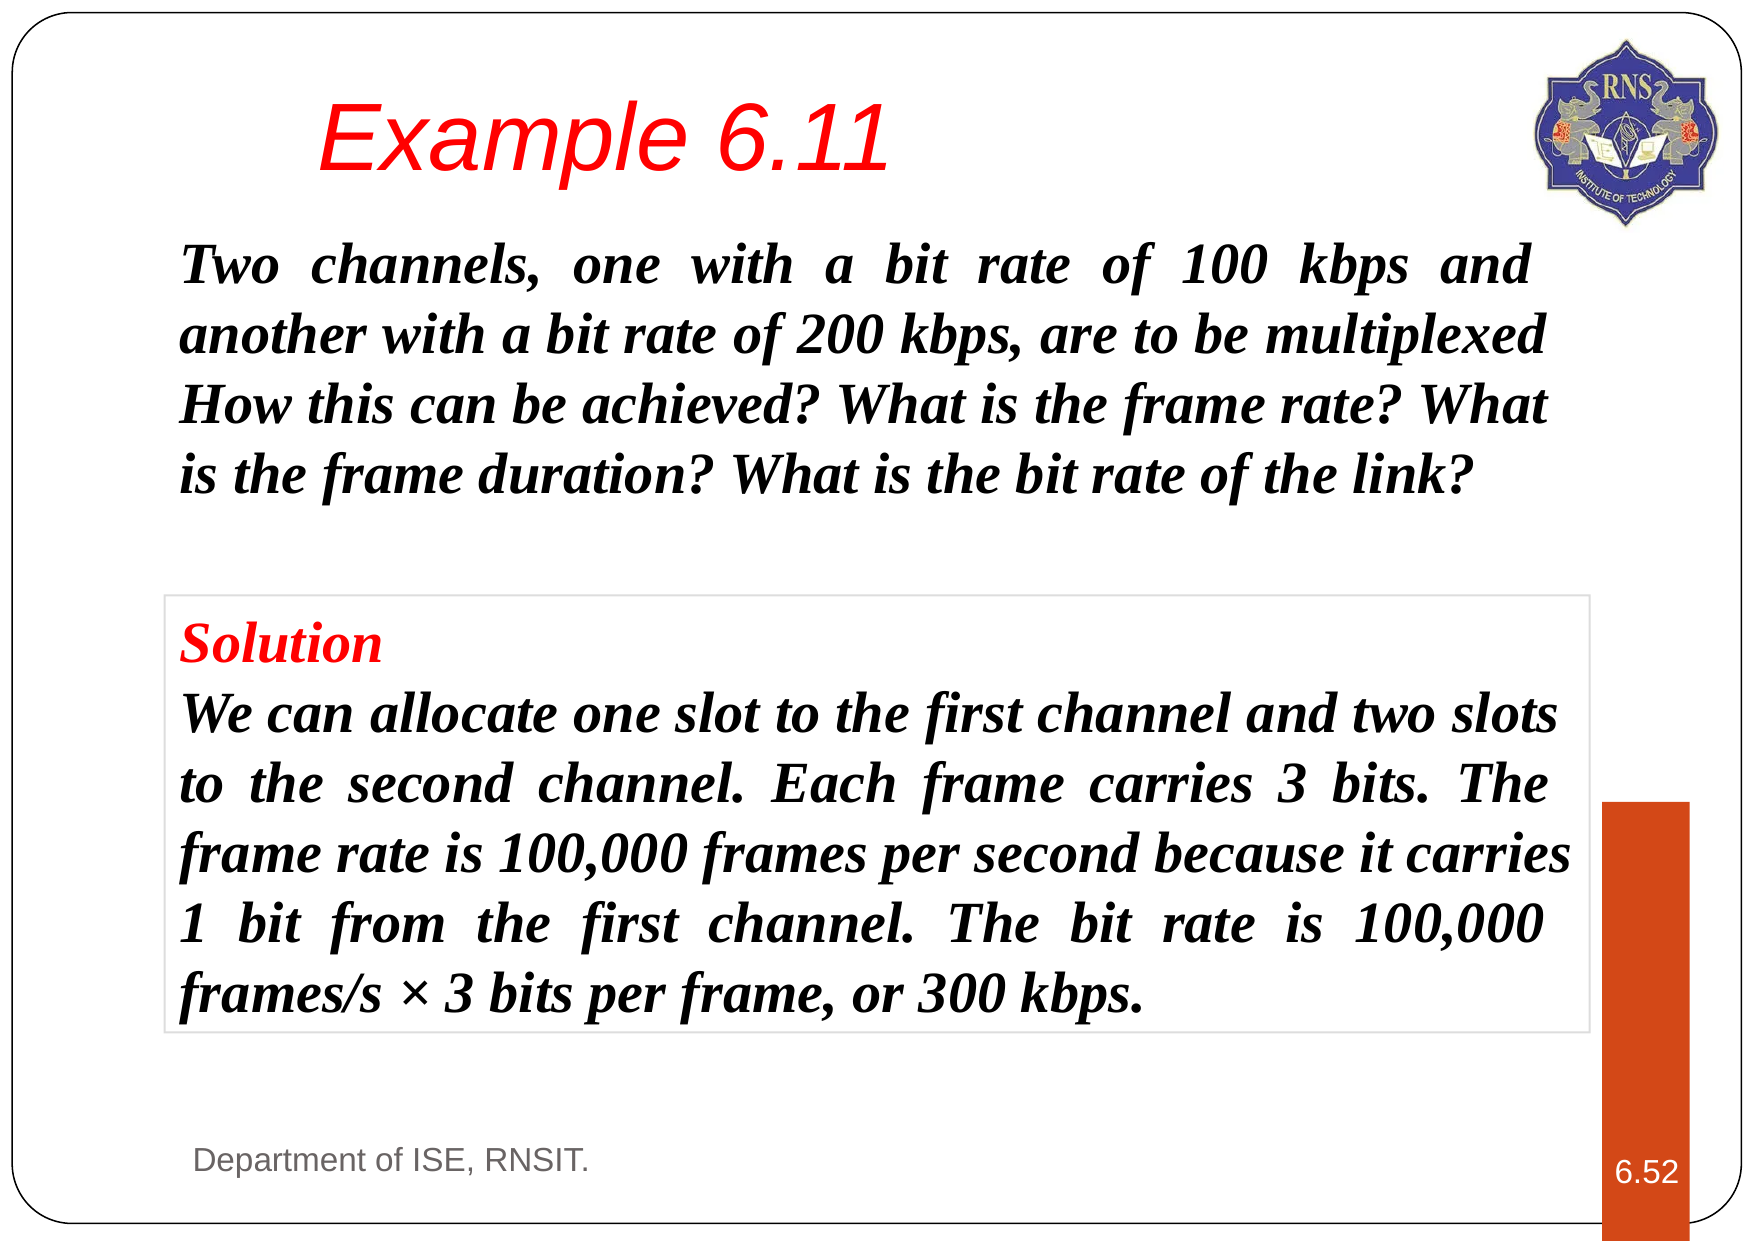

# Example 6.11
Two channels, one with a bit rate of 100 kbps and  another with a bit rate of 200 kbps, are to be multiplexed  How this can be achieved? What is the frame rate? What  is the frame duration? What is the bit rate of the link?

Solution
We can allocate one slot to the first channel and two slots  to the second channel. Each frame carries 3 bits. The  frame rate is 100,000 frames per second because it carries
1 bit from the first channel. The bit rate is 100,000  frames/s × 3 bits per frame, or 300 kbps.

Department of ISE, RNSIT.
6.52